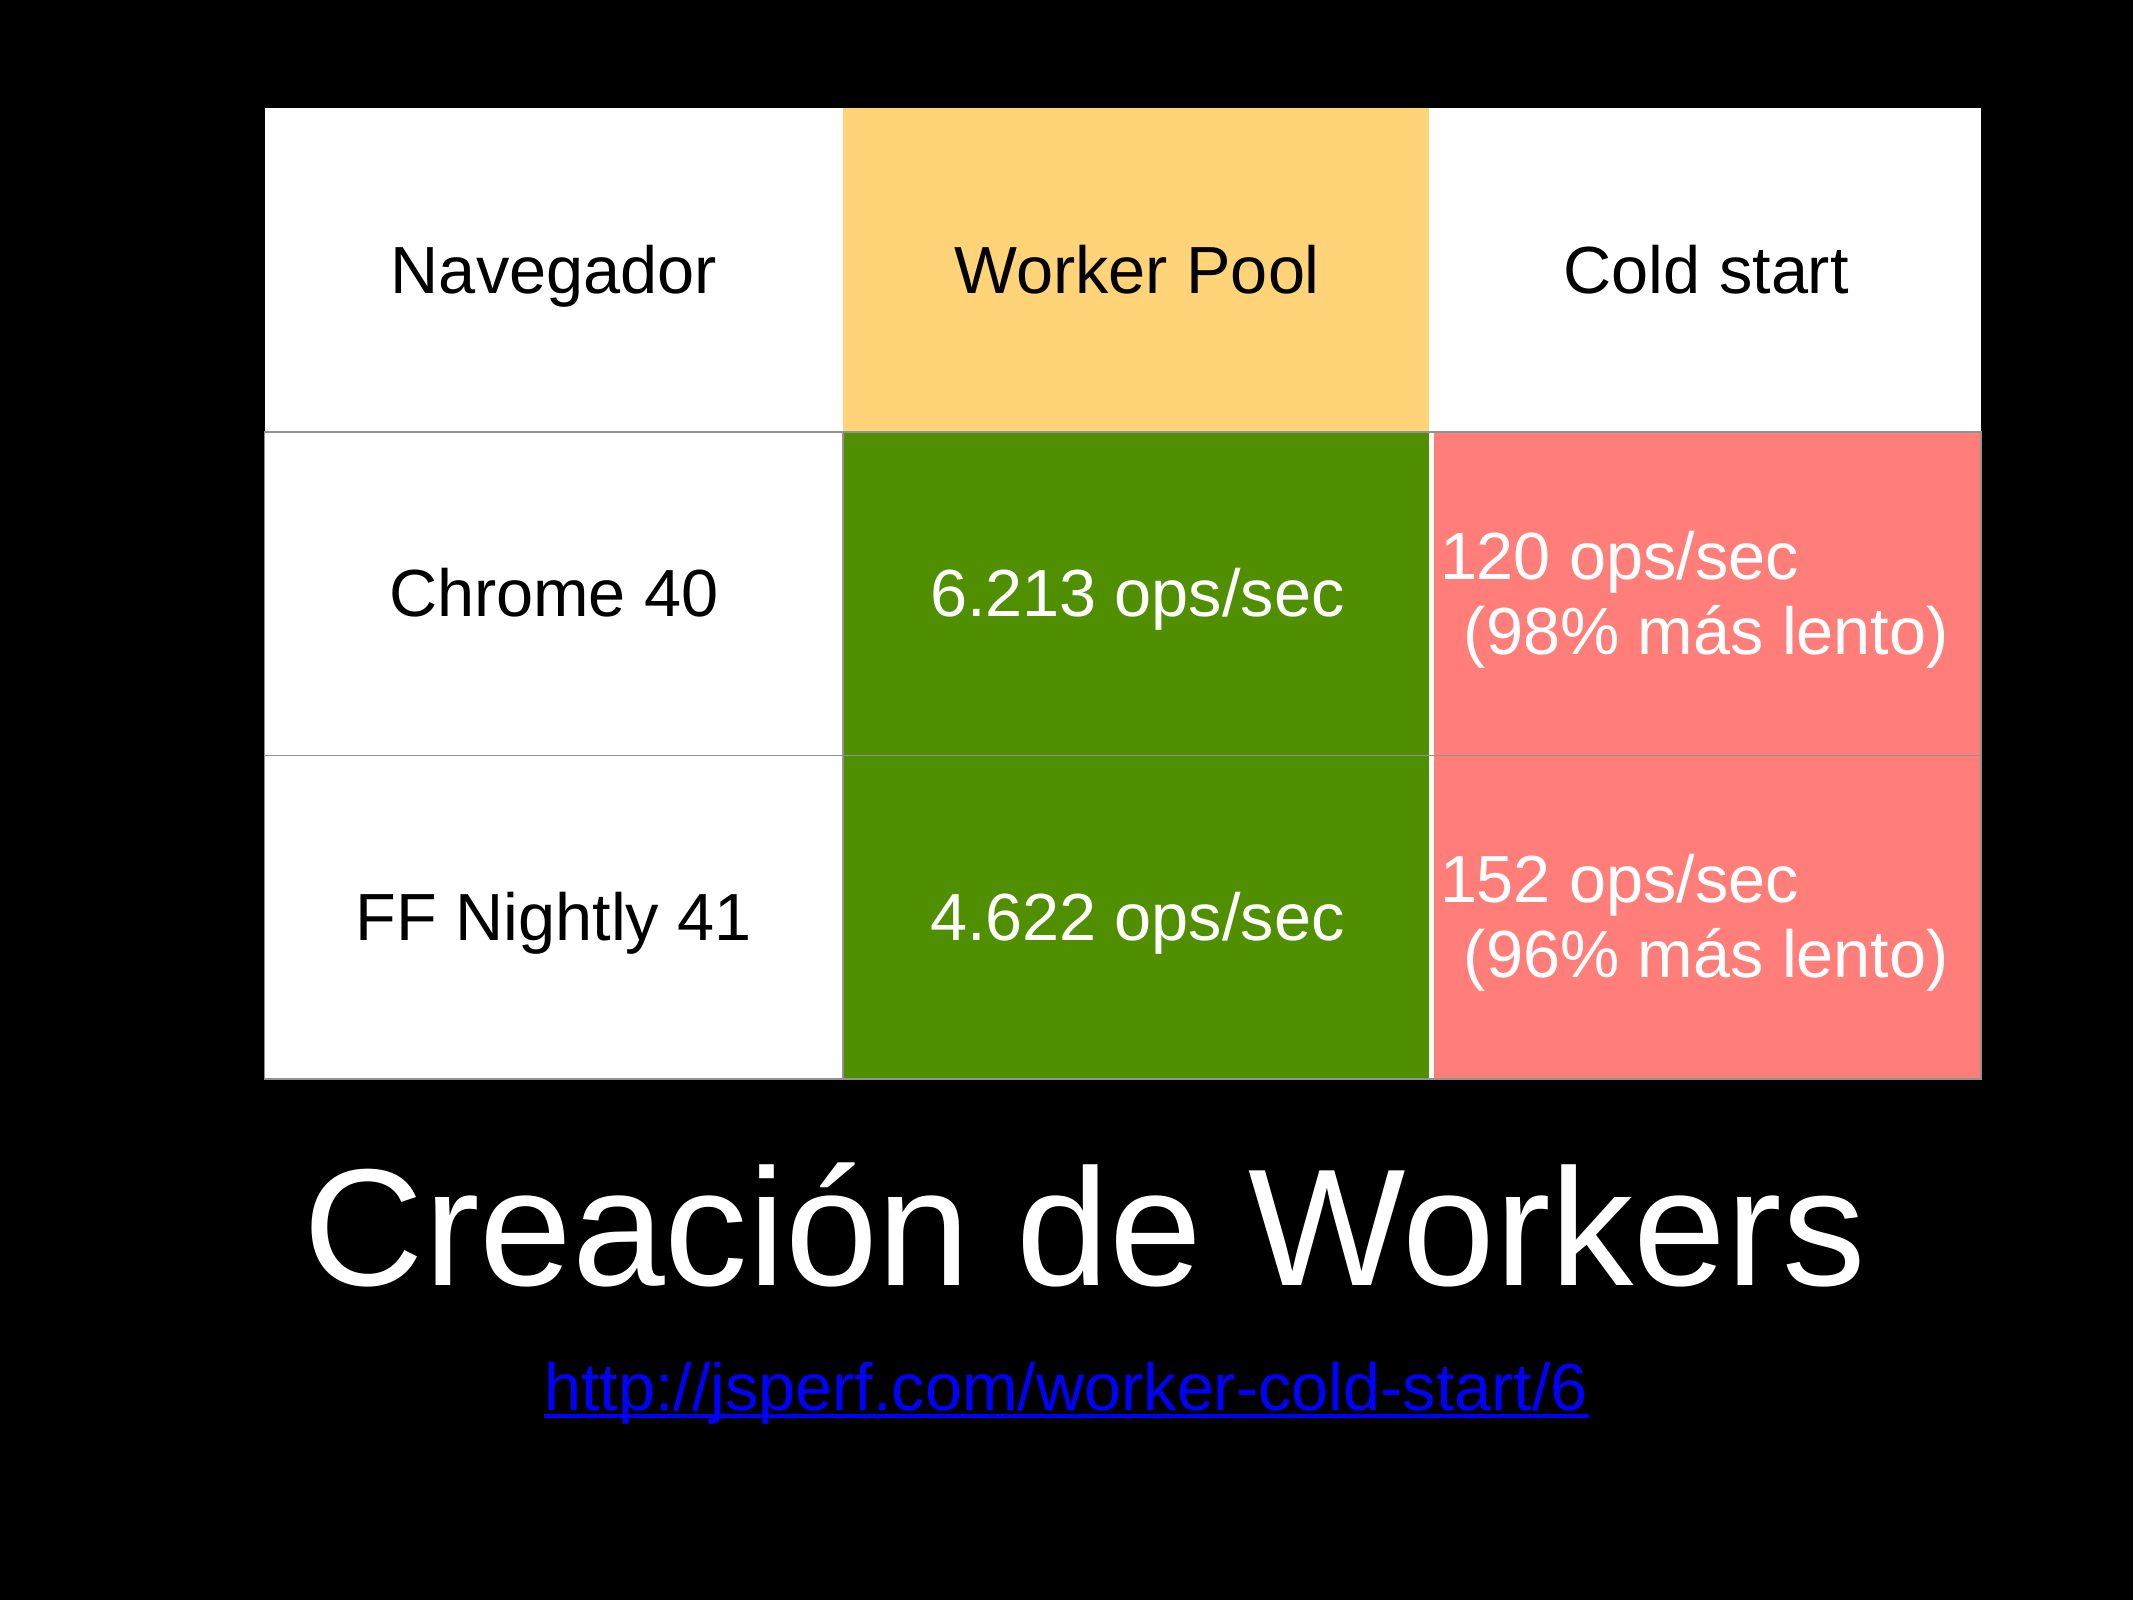

| Navegador | Worker Pool | Cold start |
| --- | --- | --- |
| Chrome 40 | 6.213 ops/sec | 120 ops/sec (98% más lento) |
| FF Nightly 41 | 4.622 ops/sec | 152 ops/sec (96% más lento) |
# Creación de Workers
http://jsperf.com/worker-cold-start/6